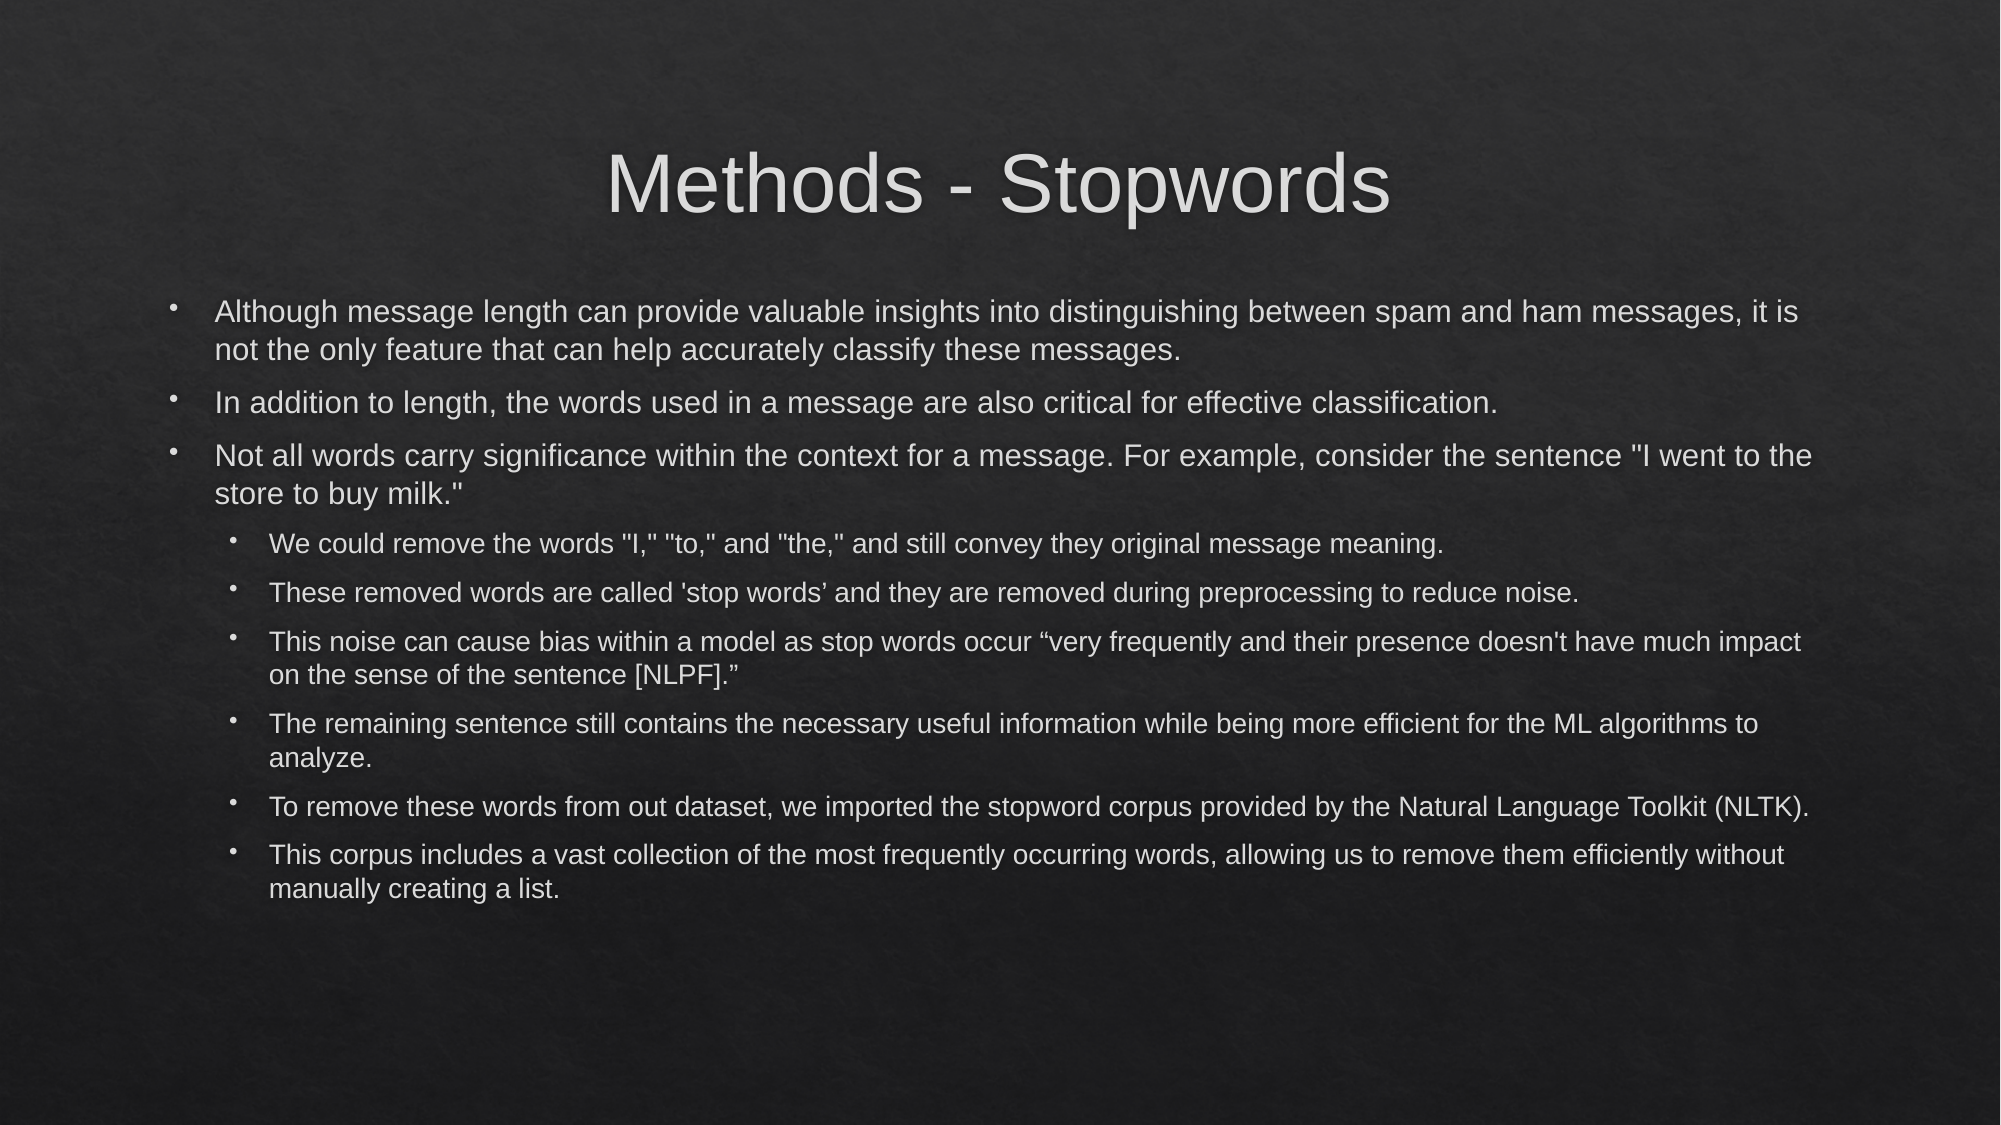

# Methods - Stopwords
Although message length can provide valuable insights into distinguishing between spam and ham messages, it is not the only feature that can help accurately classify these messages.
In addition to length, the words used in a message are also critical for effective classification.
Not all words carry significance within the context for a message. For example, consider the sentence "I went to the store to buy milk."
We could remove the words "I," "to," and "the," and still convey they original message meaning.
These removed words are called 'stop words’ and they are removed during preprocessing to reduce noise.
This noise can cause bias within a model as stop words occur “very frequently and their presence doesn't have much impact on the sense of the sentence [NLPF].”
The remaining sentence still contains the necessary useful information while being more efficient for the ML algorithms to analyze.
To remove these words from out dataset, we imported the stopword corpus provided by the Natural Language Toolkit (NLTK).
This corpus includes a vast collection of the most frequently occurring words, allowing us to remove them efficiently without manually creating a list.